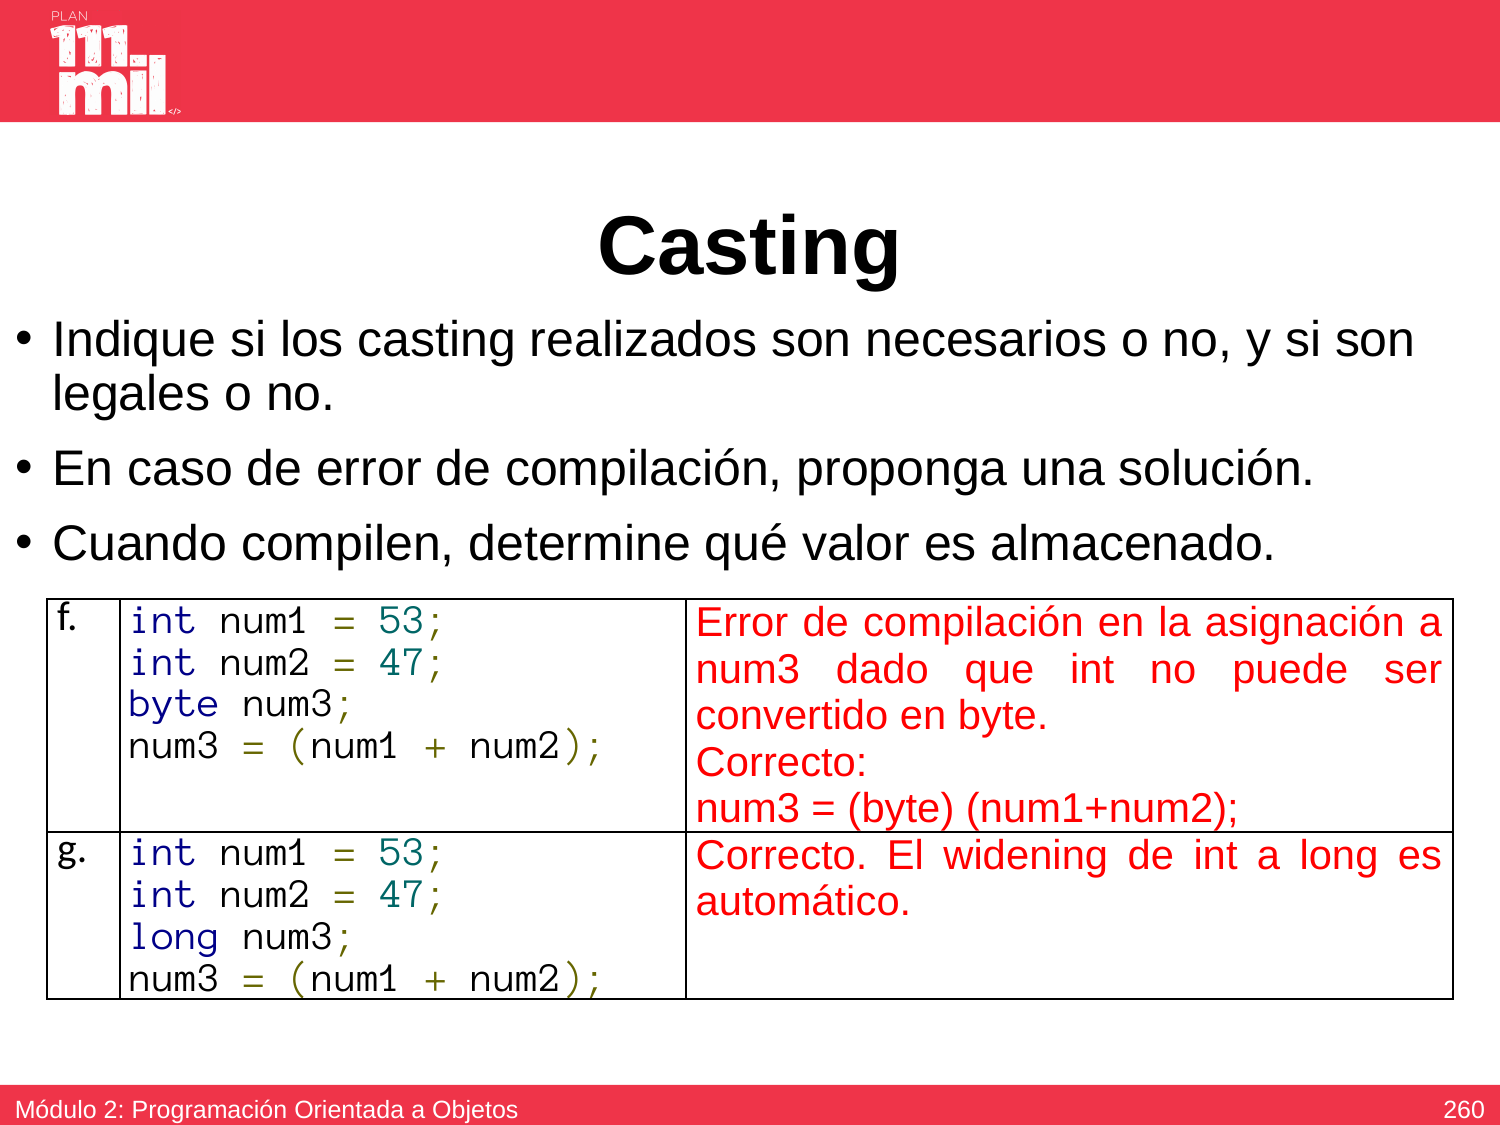

# Casting
Indique si los casting realizados son necesarios o no, y si son legales o no.
En caso de error de compilación, proponga una solución.
Cuando compilen, determine qué valor es almacenado.

| f. | int num1 = 53;   int num2 = 47;    byte num3;      num3 = (num1 + num2); | Error de compilación en la asignación a num3 dado que int no puede ser convertido en byte. Correcto: num3 = (byte) (num1+num2); |
| --- | --- | --- |
| g. | int num1 = 53;   int num2 = 47;   long num3;      num3 = (num1 + num2); | Correcto. El widening de int a long es automático. |
260
Módulo 2: Programación Orientada a Objetos